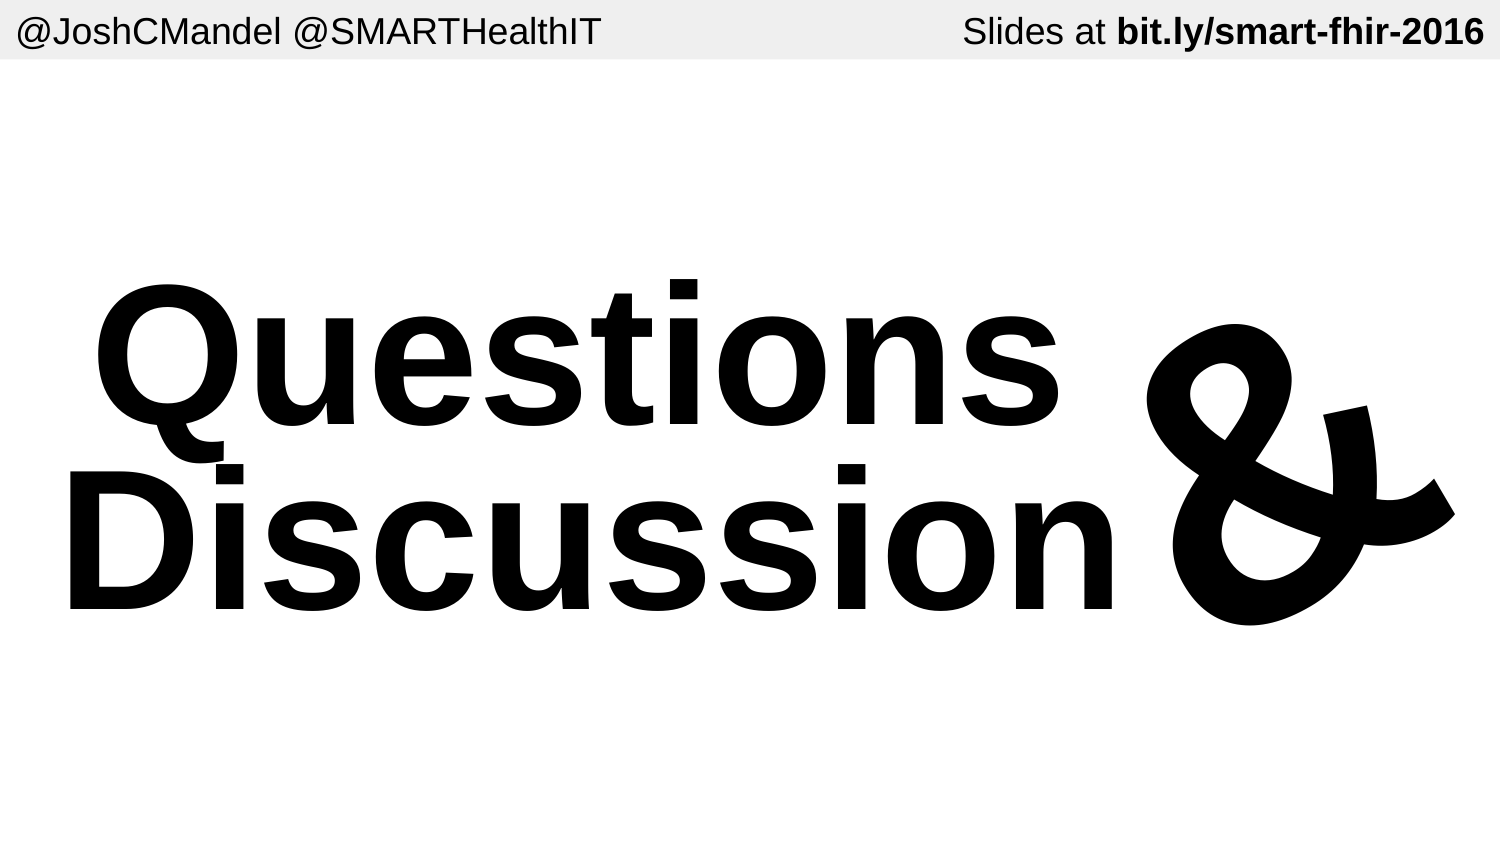

Slides at bit.ly/smart-fhir-2016
@JoshCMandel @SMARTHealthIT
Questions
&
# Discussion